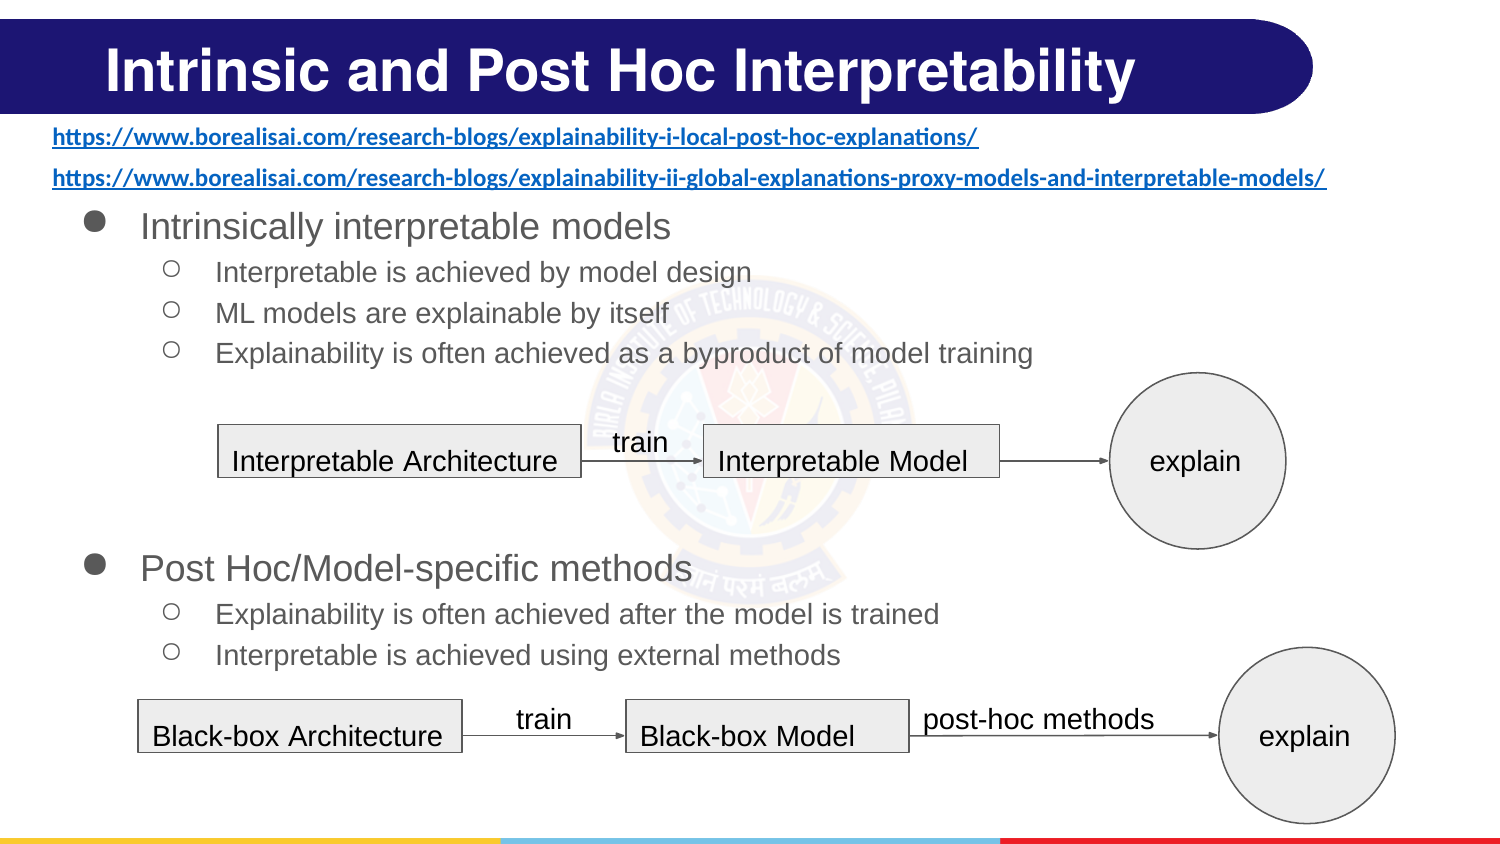

# Intrinsic and Post Hoc Interpretability
https://www.borealisai.com/research-blogs/explainability-i-local-post-hoc-explanations/
https://www.borealisai.com/research-blogs/explainability-ii-global-explanations-proxy-models-and-interpretable-models/
Intrinsically interpretable models
Interpretable is achieved by model design
ML models are explainable by itself
Explainability is often achieved as a byproduct of model training

train
Interpretable Architecture
Interpretable Model
explain

Post Hoc/Model-specific methods
Explainability is often achieved after the model is trained
Interpretable is achieved using external methods

post-hoc methods
train
Black-box Architecture
Black-box Model
explain